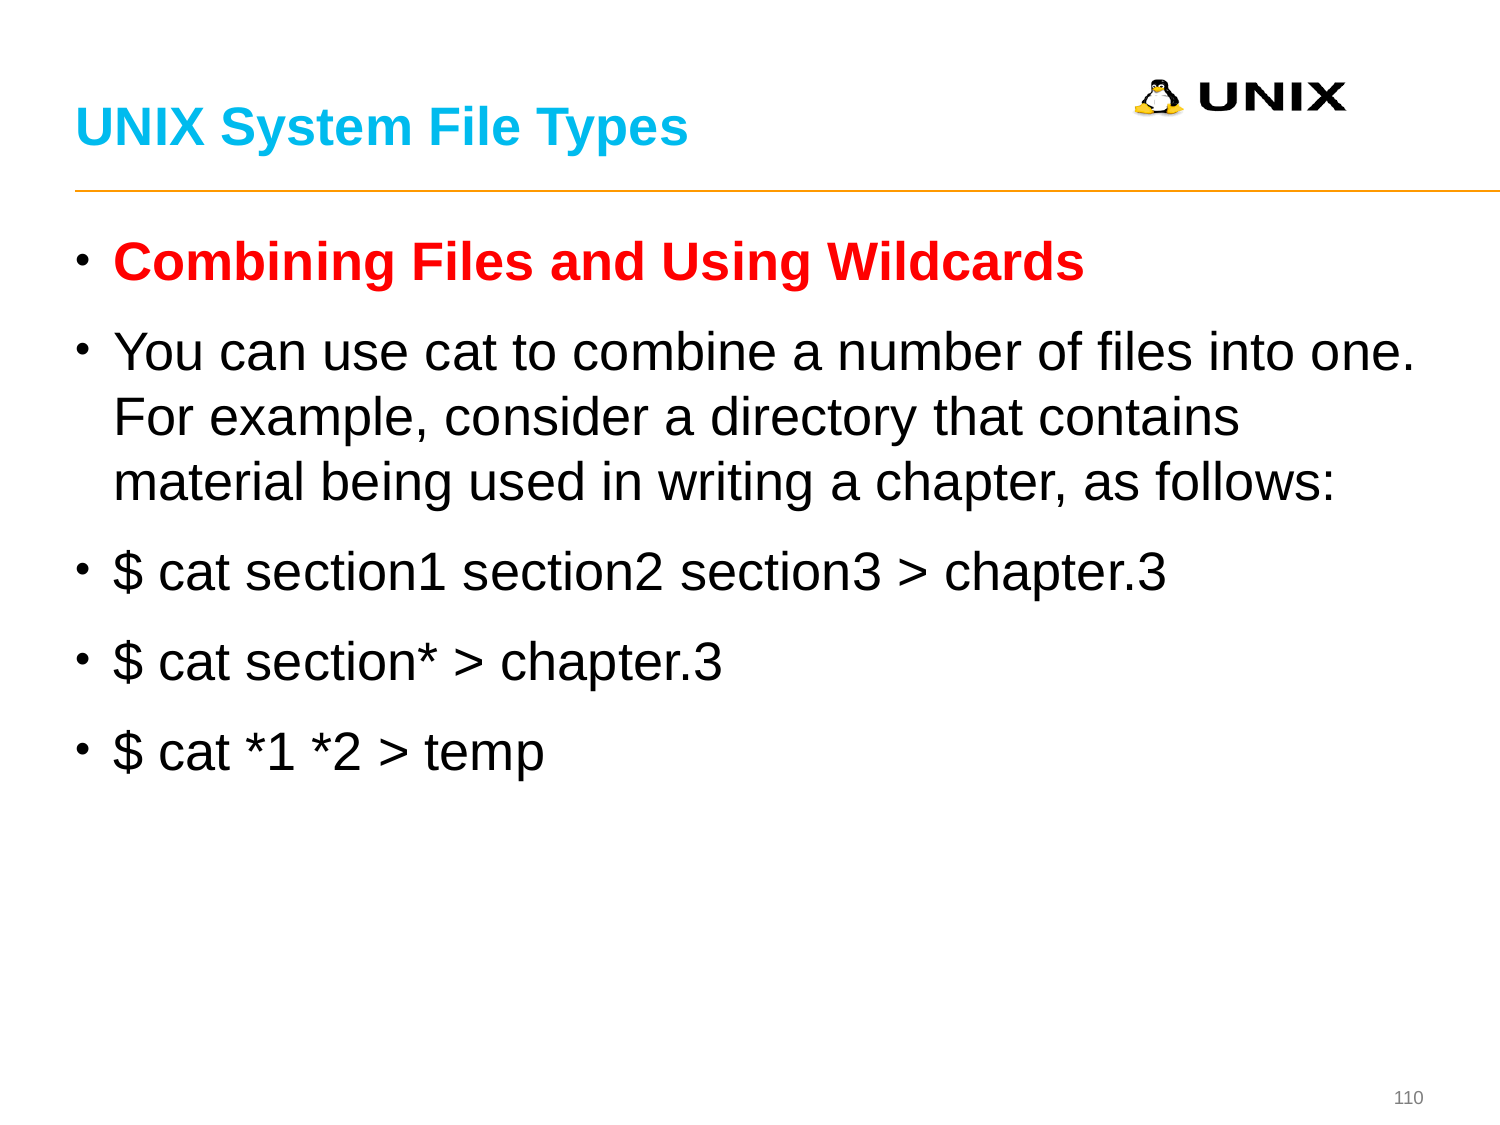

# UNIX System File Types
Combining Files and Using Wildcards
You can use cat to combine a number of files into one. For example, consider a directory that contains material being used in writing a chapter, as follows:
$ cat section1 section2 section3 > chapter.3
$ cat section* > chapter.3
$ cat *1 *2 > temp